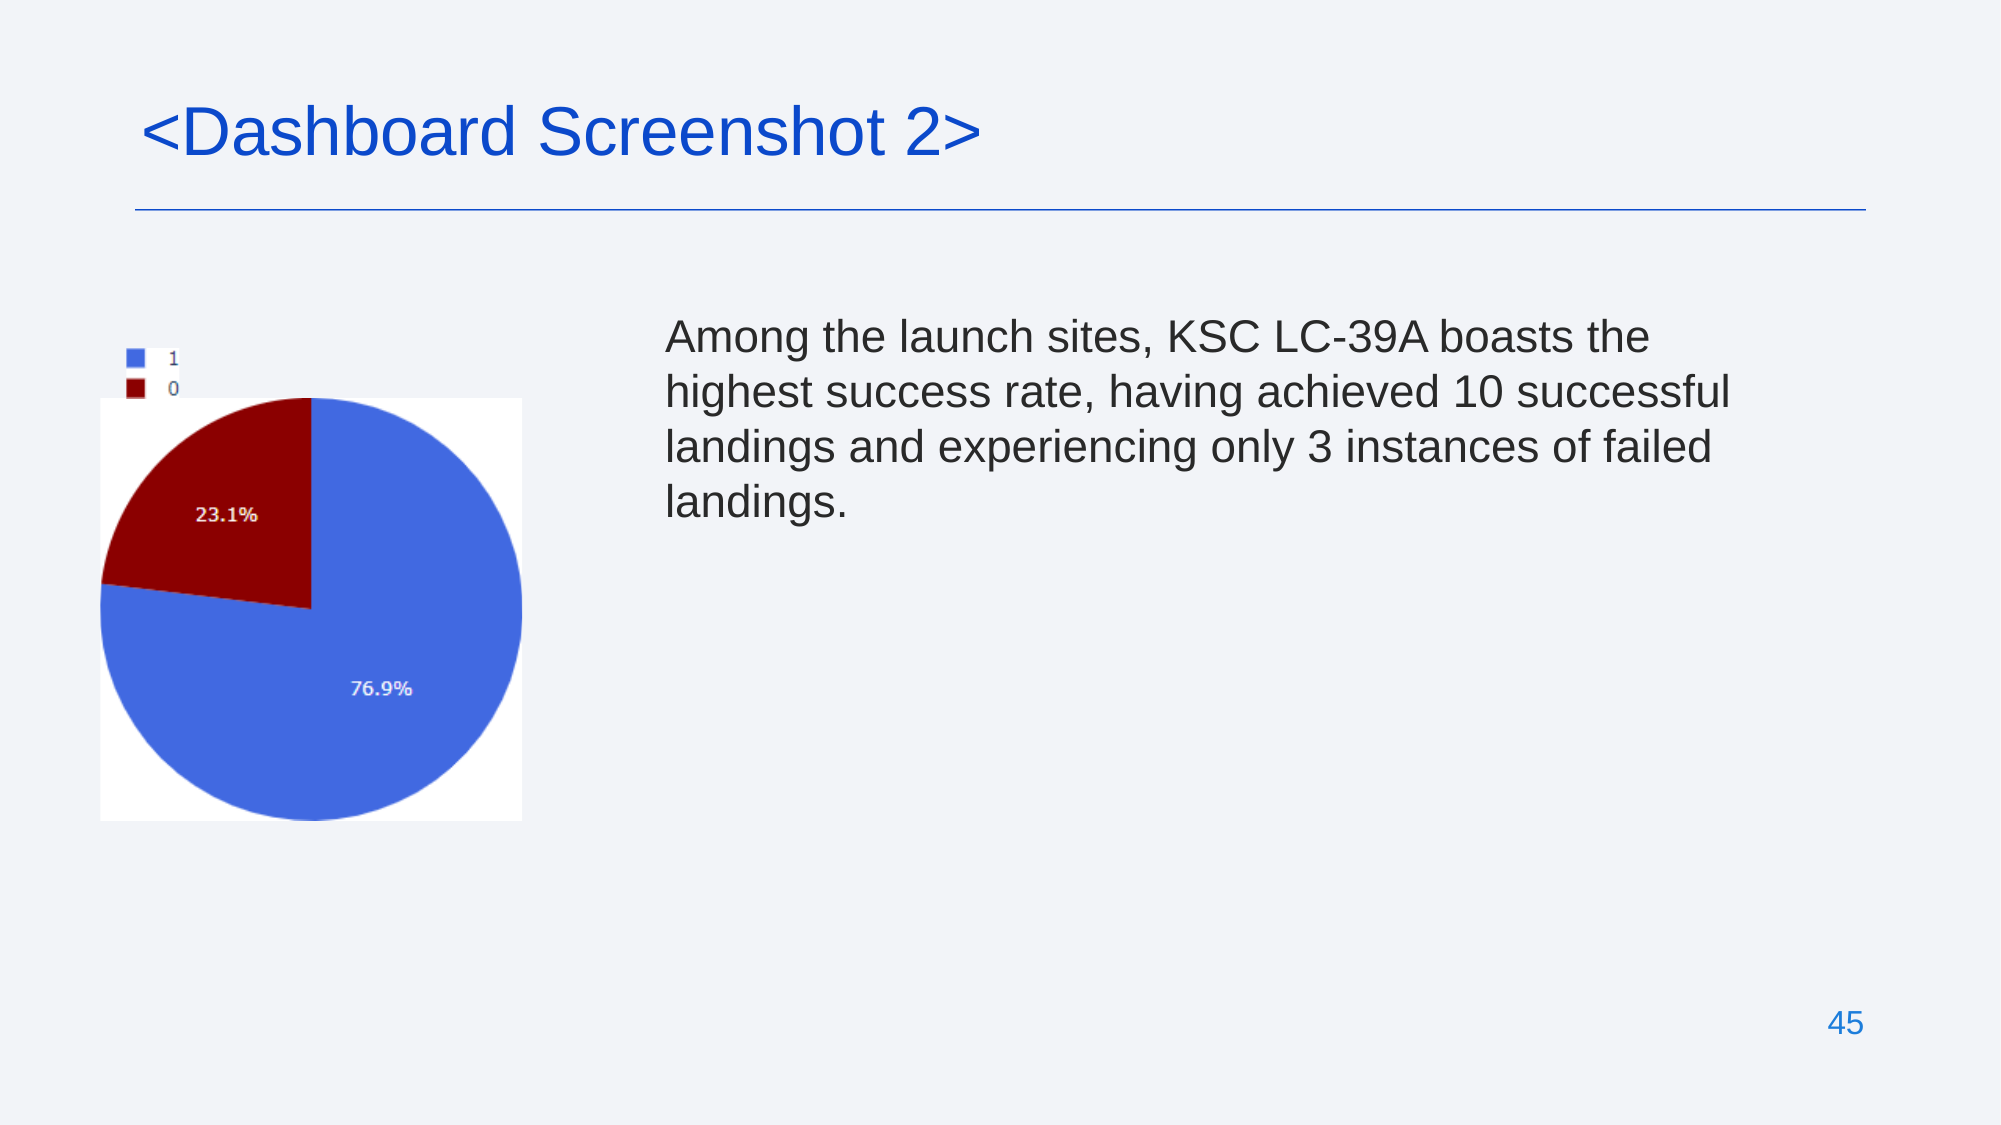

<Dashboard Screenshot 2>
Among the launch sites, KSC LC-39A boasts the highest success rate, having achieved 10 successful landings and experiencing only 3 instances of failed landings.

45